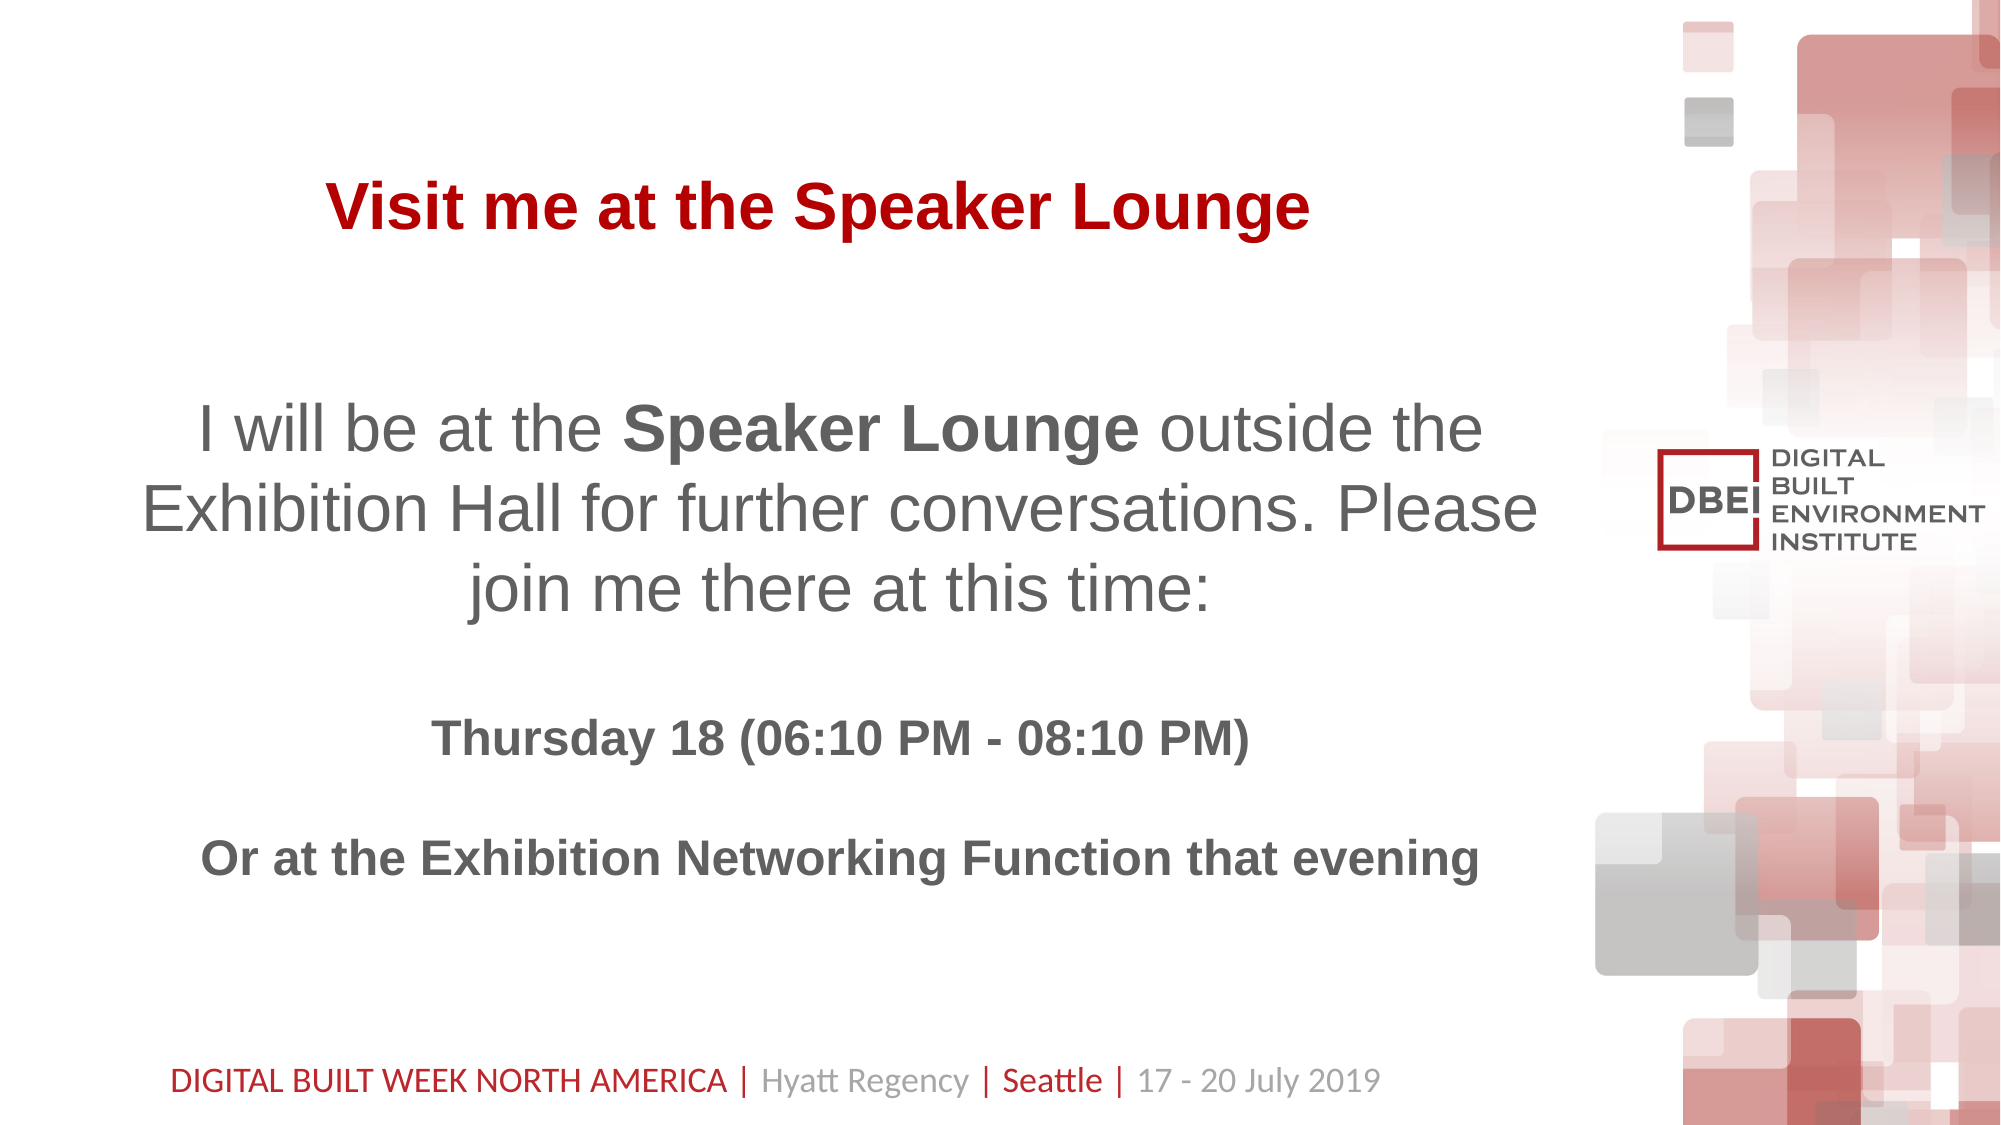

# Visit me at the Speaker Lounge
I will be at the Speaker Lounge outside the Exhibition Hall for further conversations. Please join me there at this time:
Thursday 18 (06:10 PM - 08:10 PM)

Or at the Exhibition Networking Function that evening